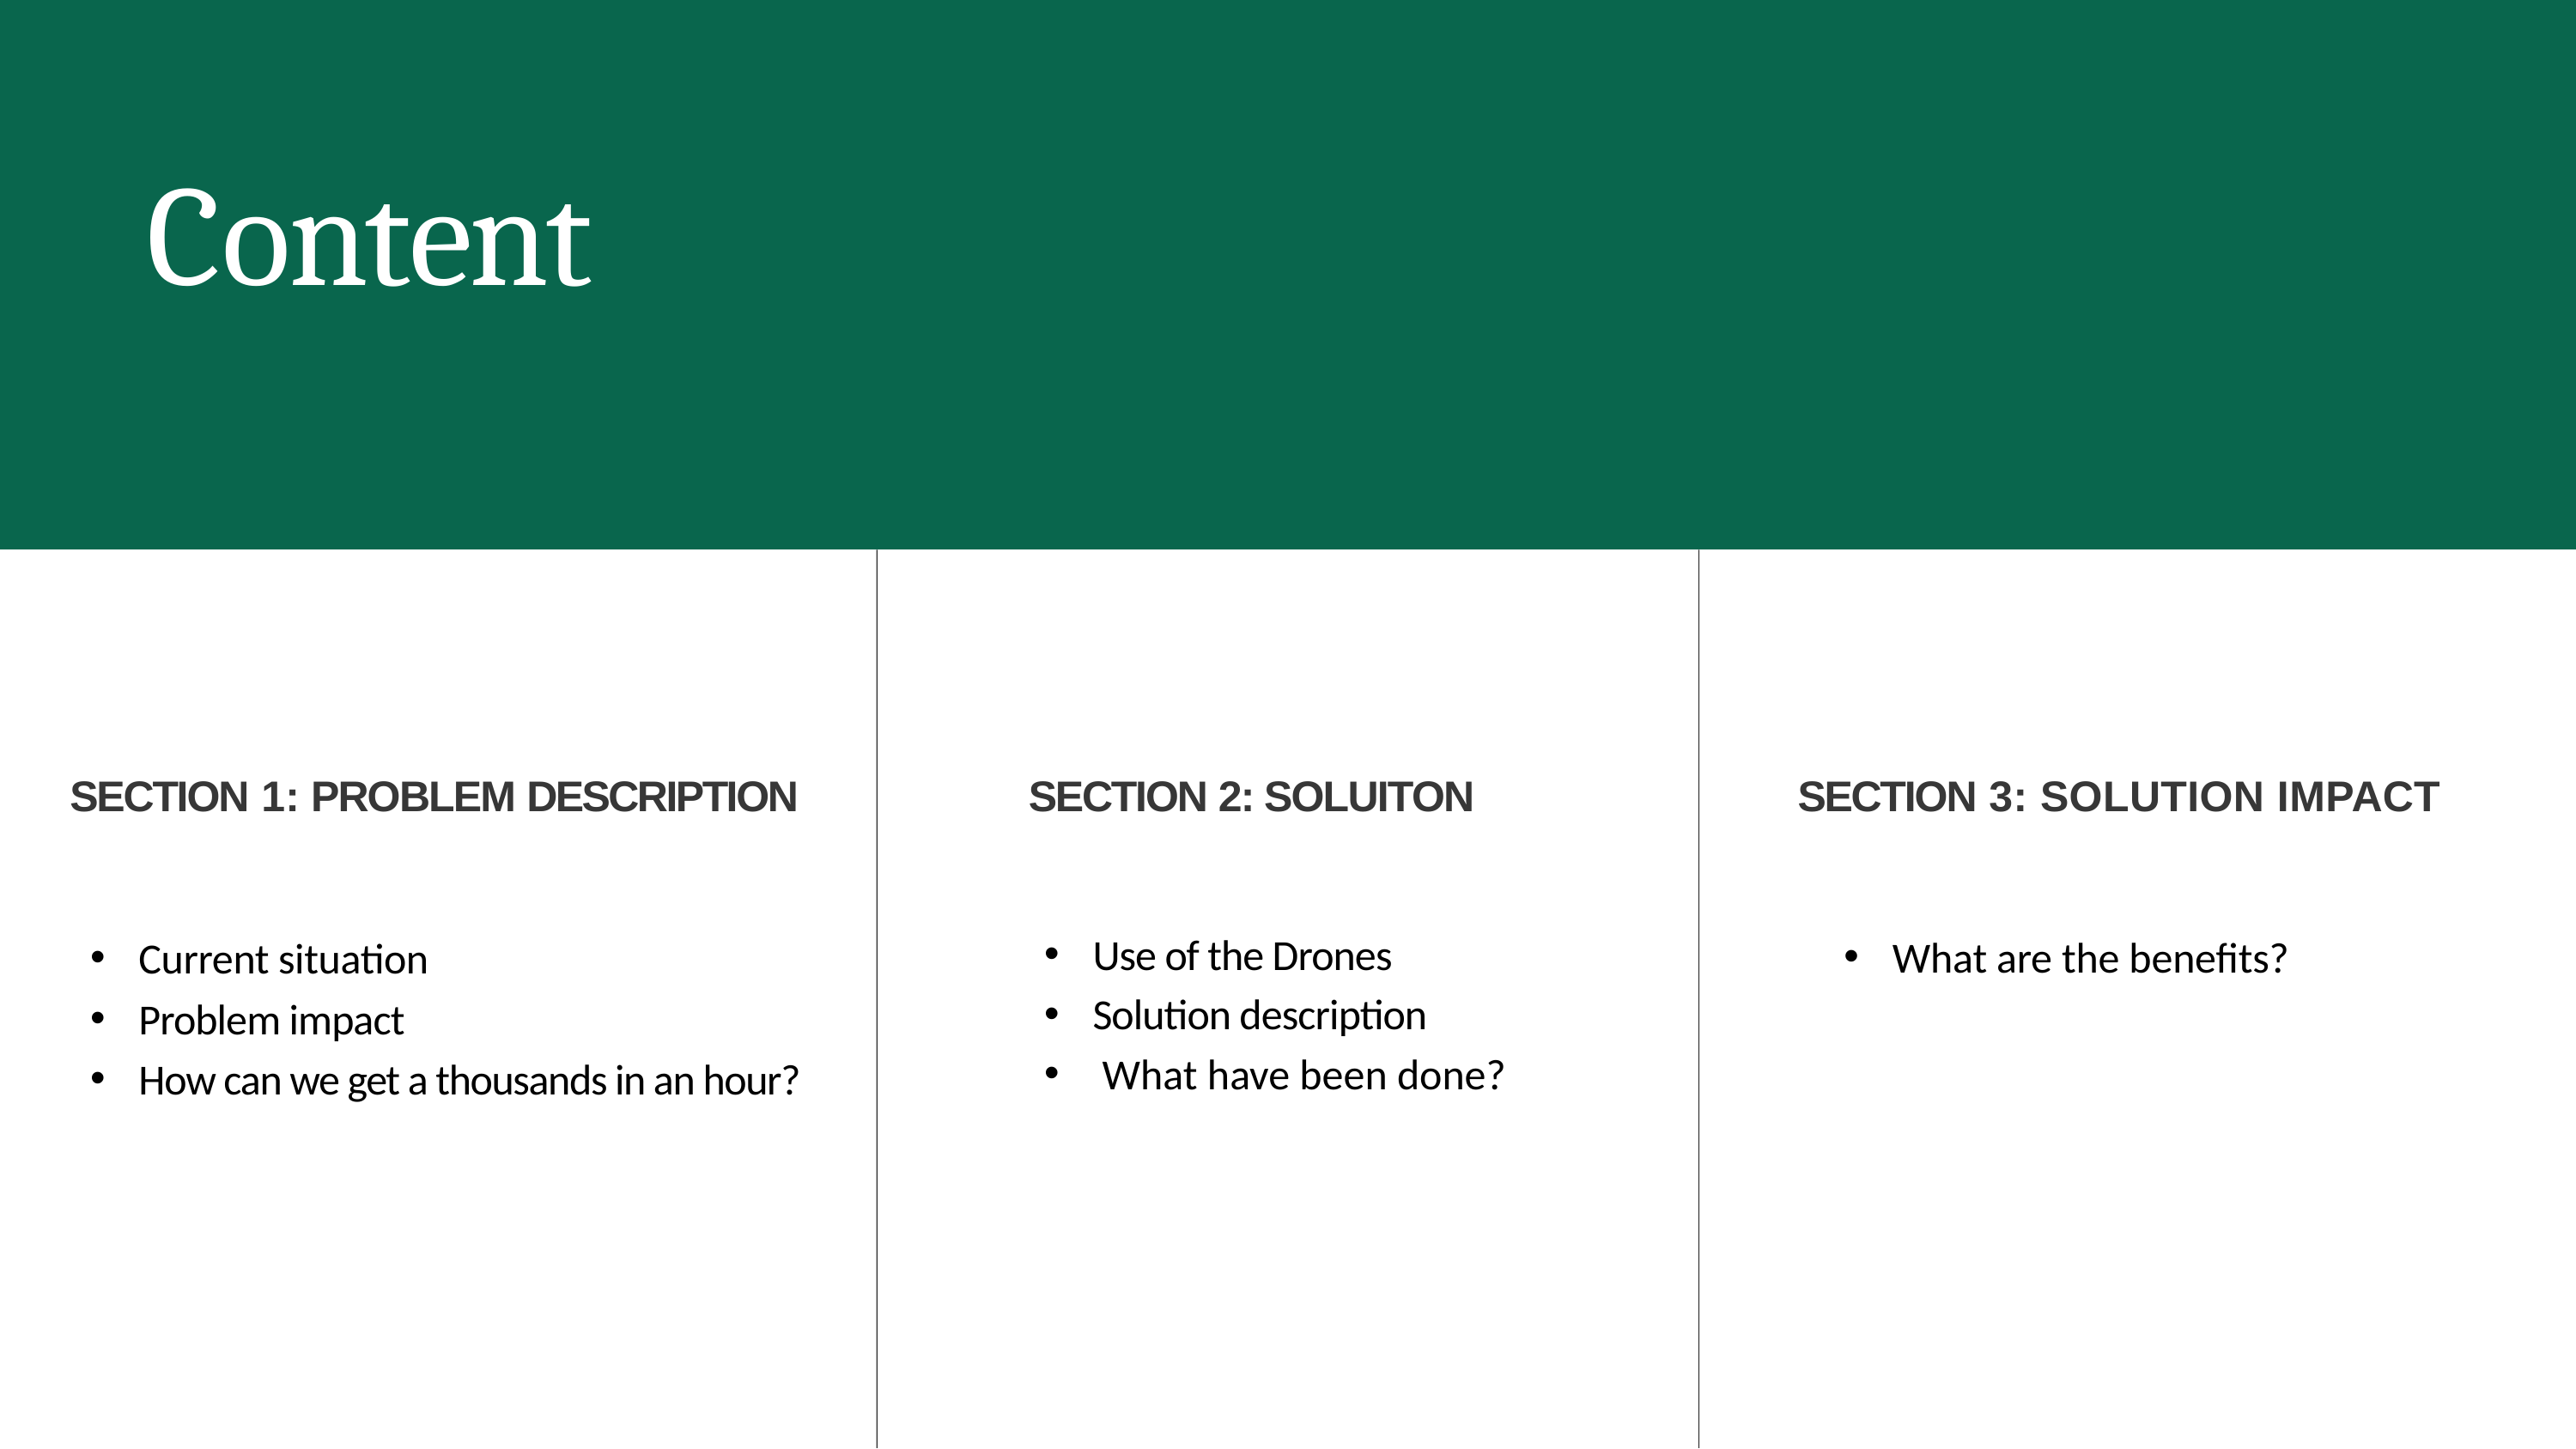

# Content

SECTION 1: PROBLEM DESCRIPTION
SECTION 2: SOLUITON
SECTION 3: SOLUTION IMPACT

Use of the Drones
Solution description
 What have been done?
What are the benefits?
Current situation
Problem impact
How can we get a thousands in an hour?